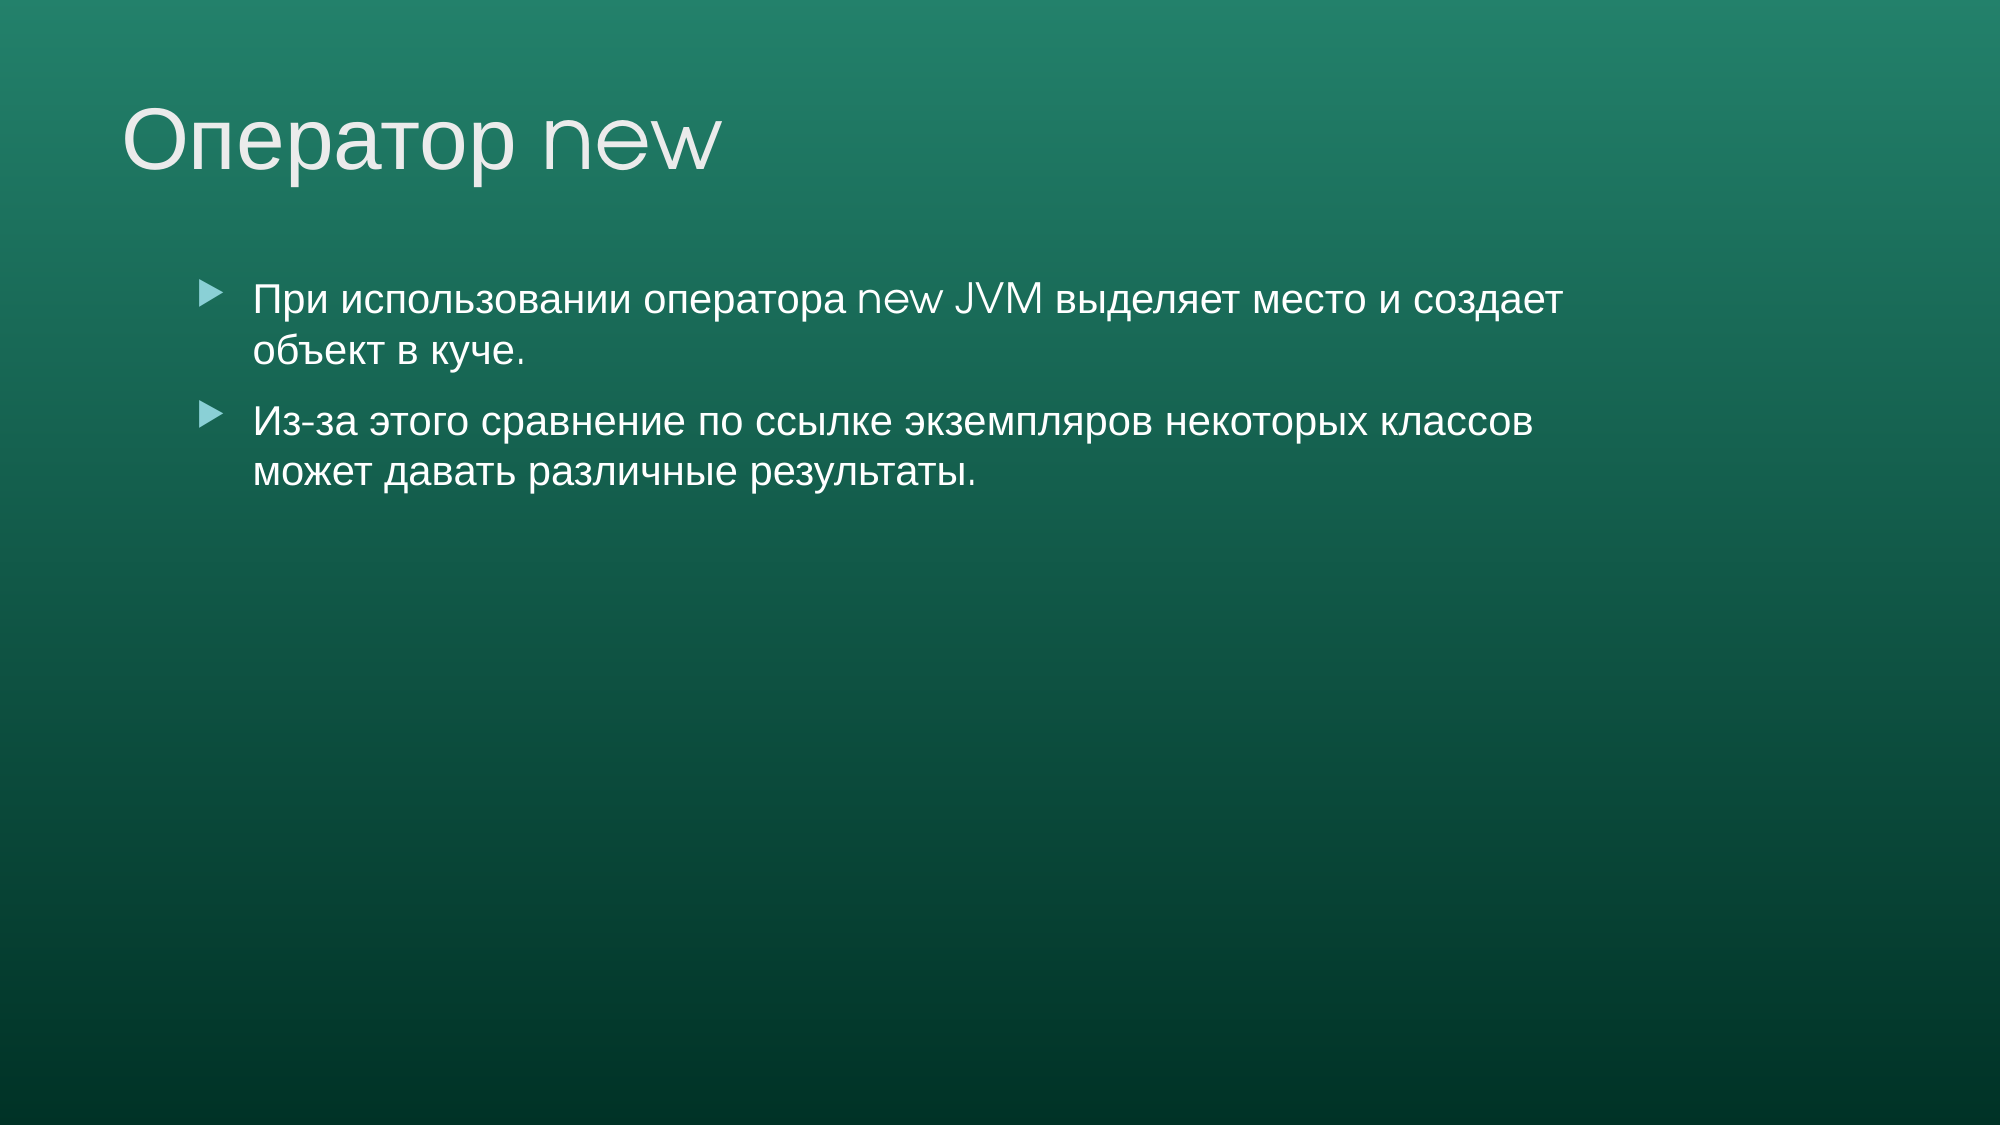

# Оператор new
При использовании оператора new JVM выделяет место и создает объект в куче.
Из-за этого сравнение по ссылке экземпляров некоторых классов может давать различные результаты.